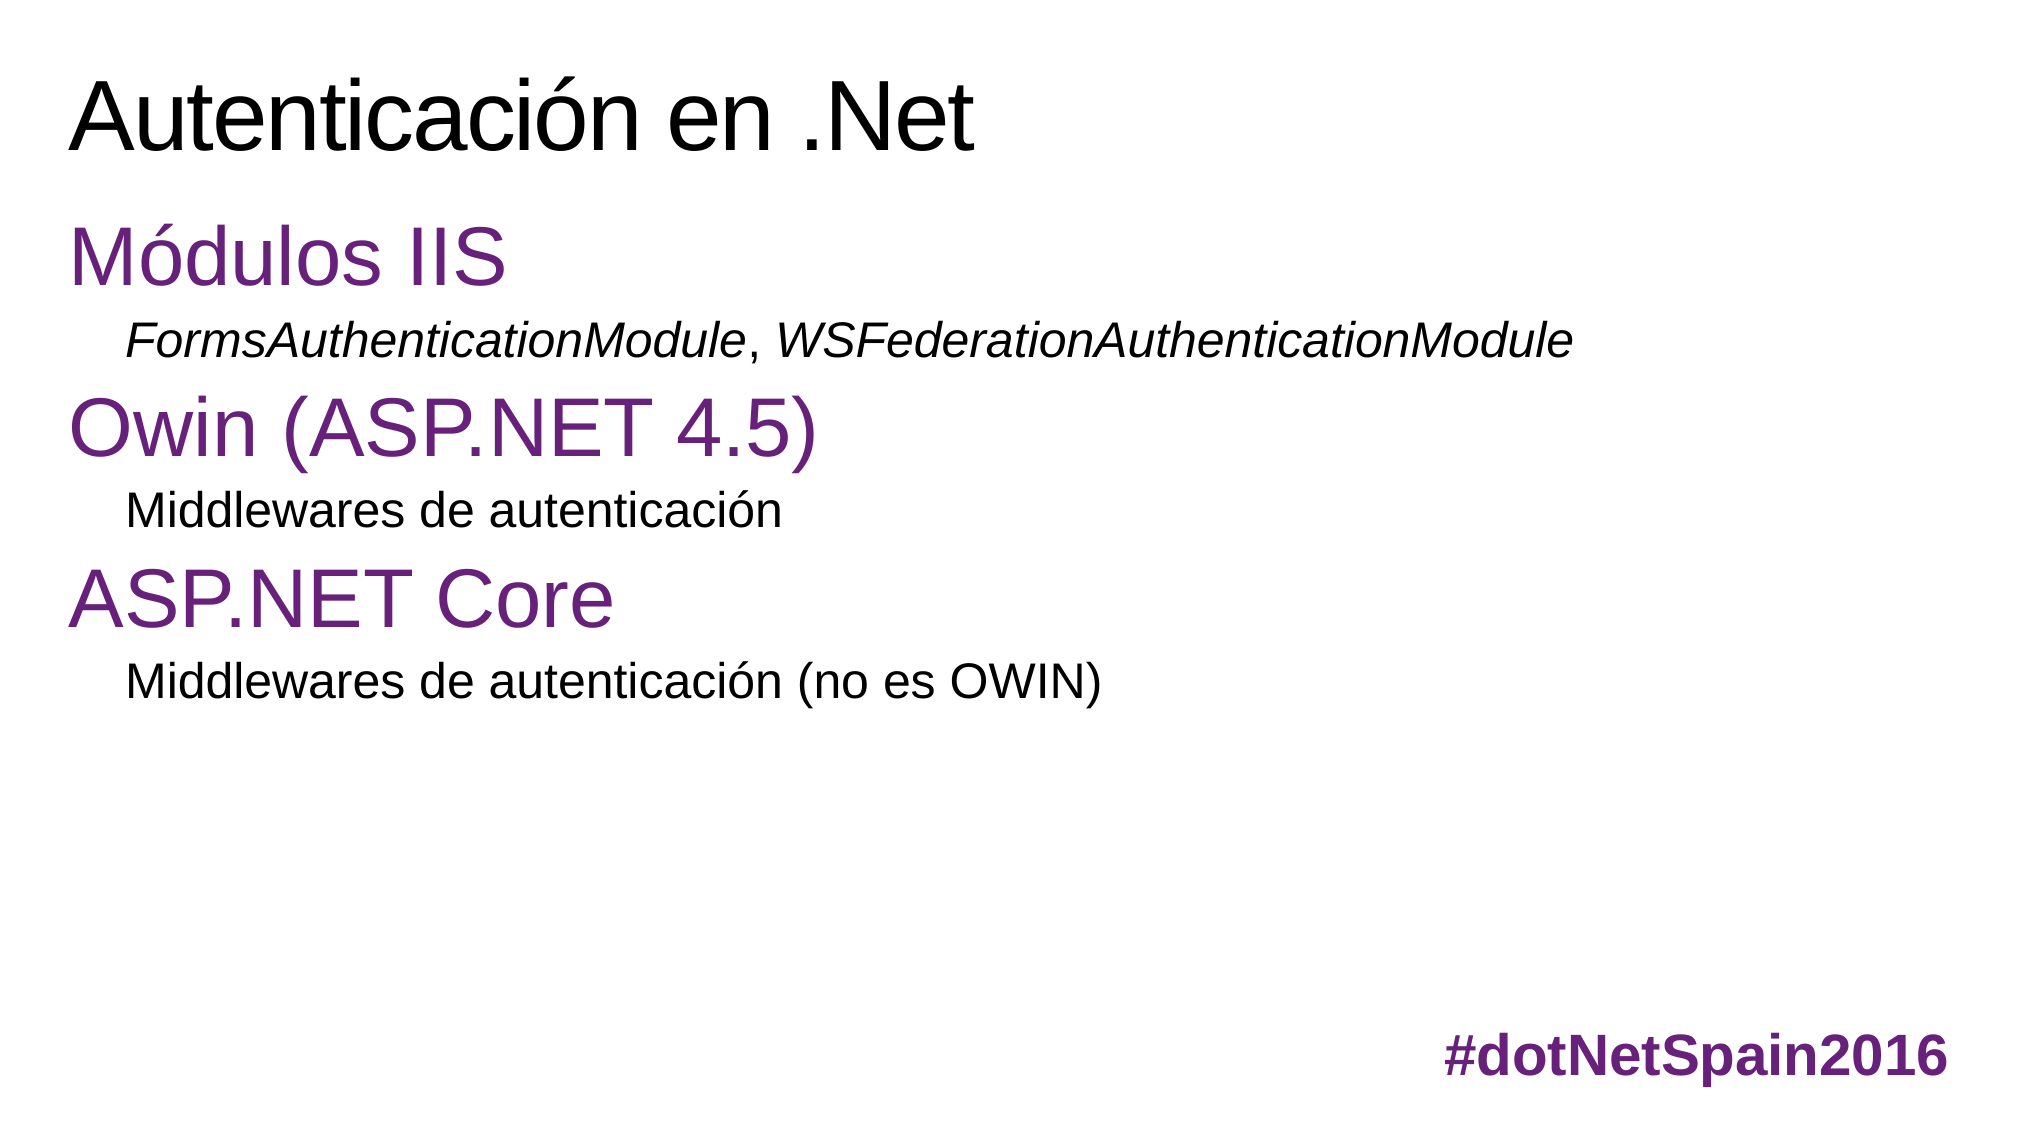

# Autenticación en .Net
Módulos IIS
FormsAuthenticationModule, WSFederationAuthenticationModule
Owin (ASP.NET 4.5)
Middlewares de autenticación
ASP.NET Core
Middlewares de autenticación (no es OWIN)